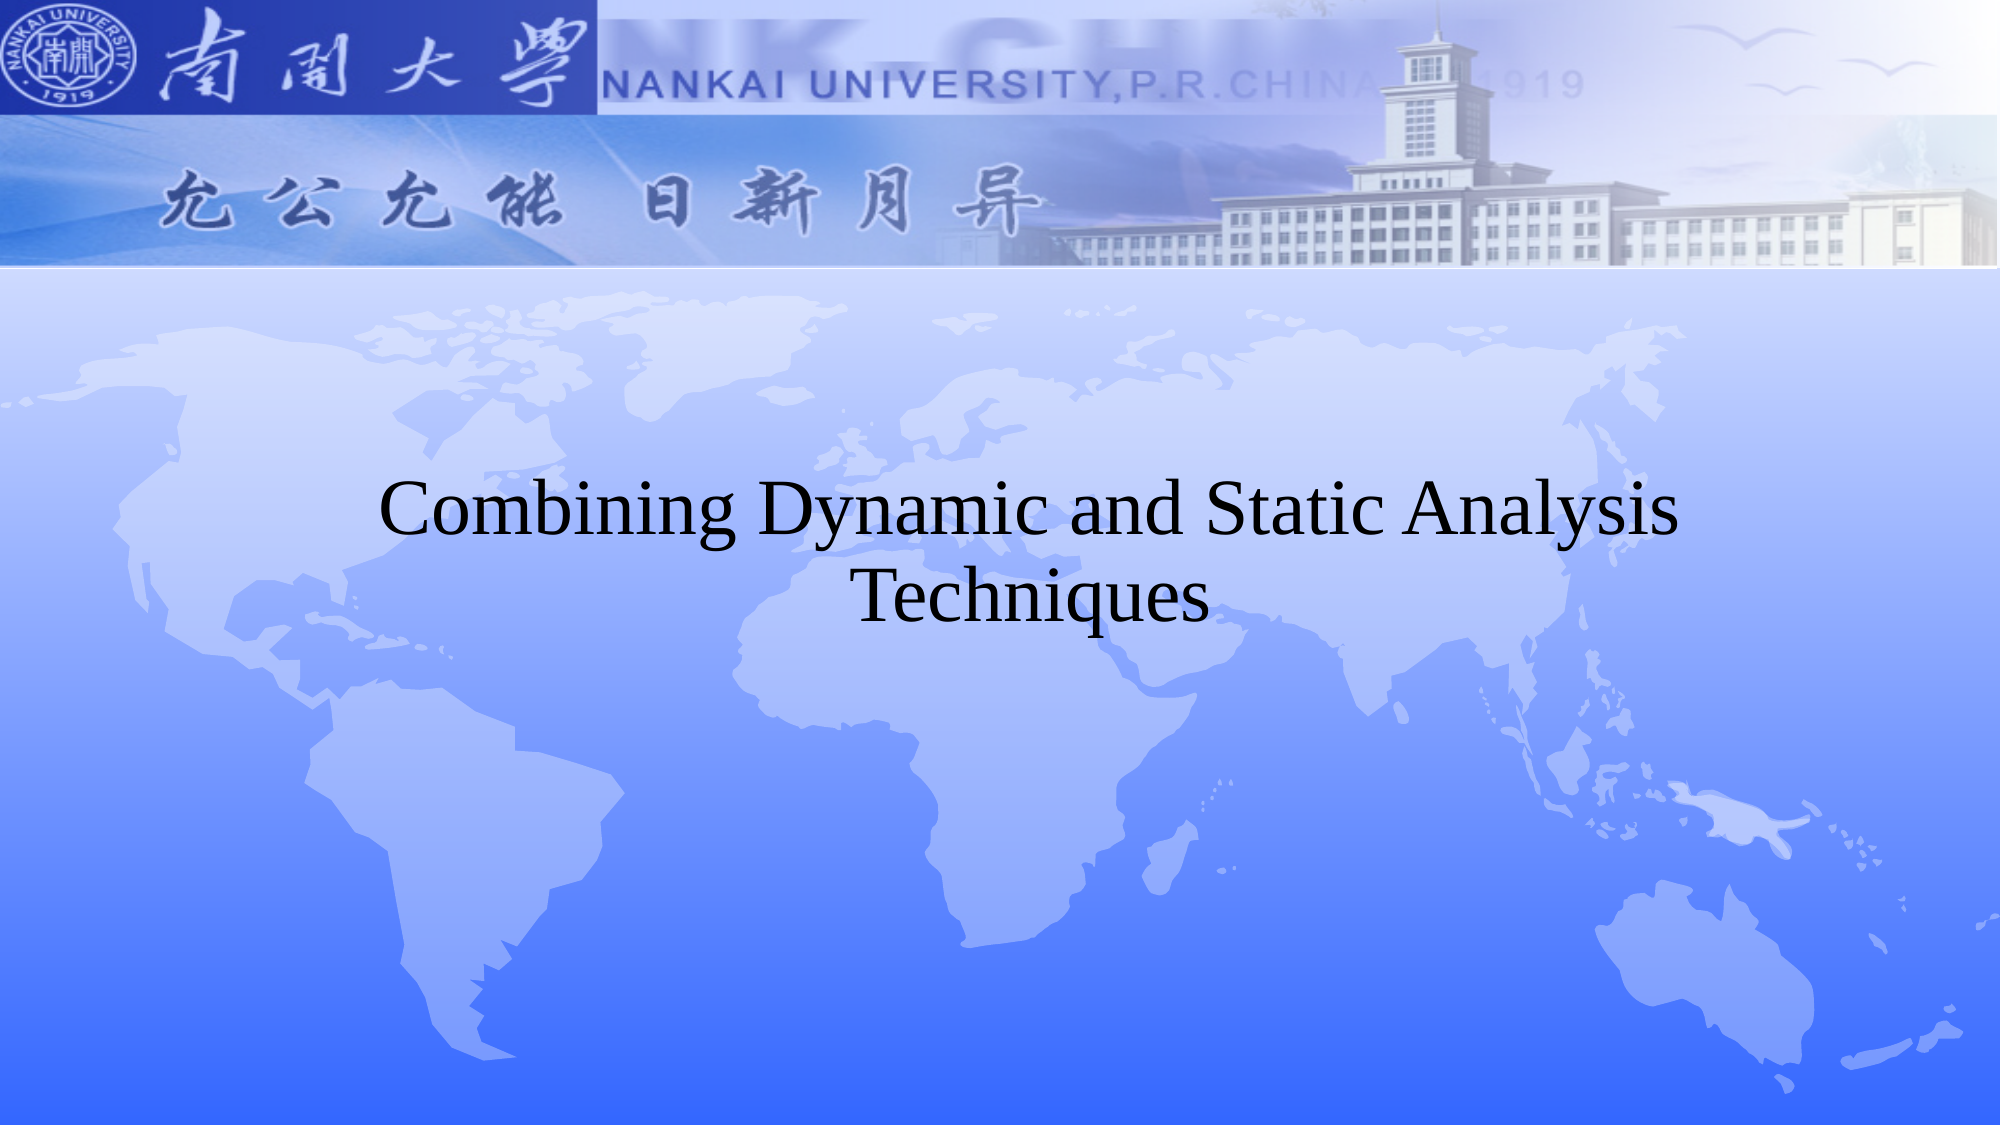

# Combining Dynamic and Static Analysis Techniques